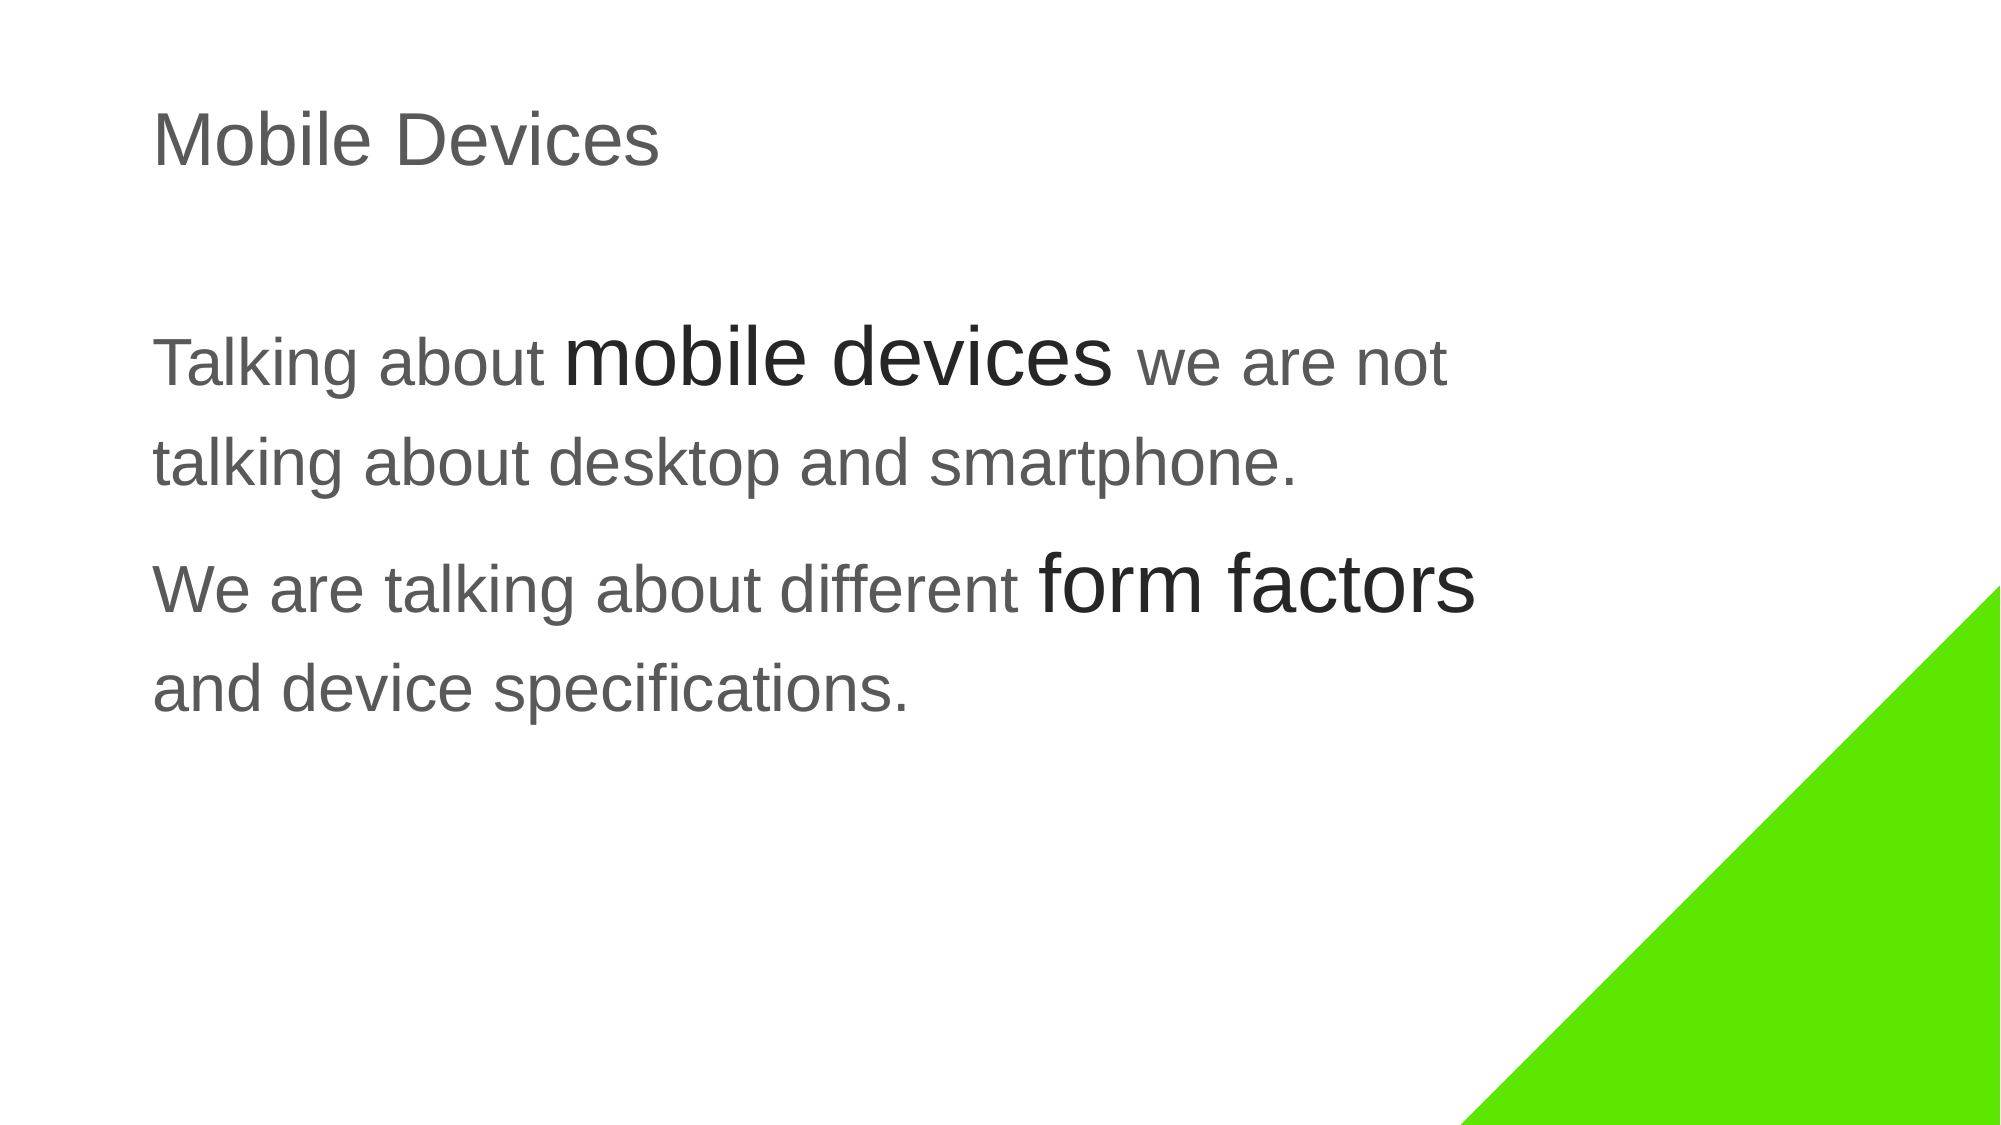

# Mobile Devices
Talking about mobile devices we are not talking about desktop and smartphone.
We are talking about different form factors and device specifications.